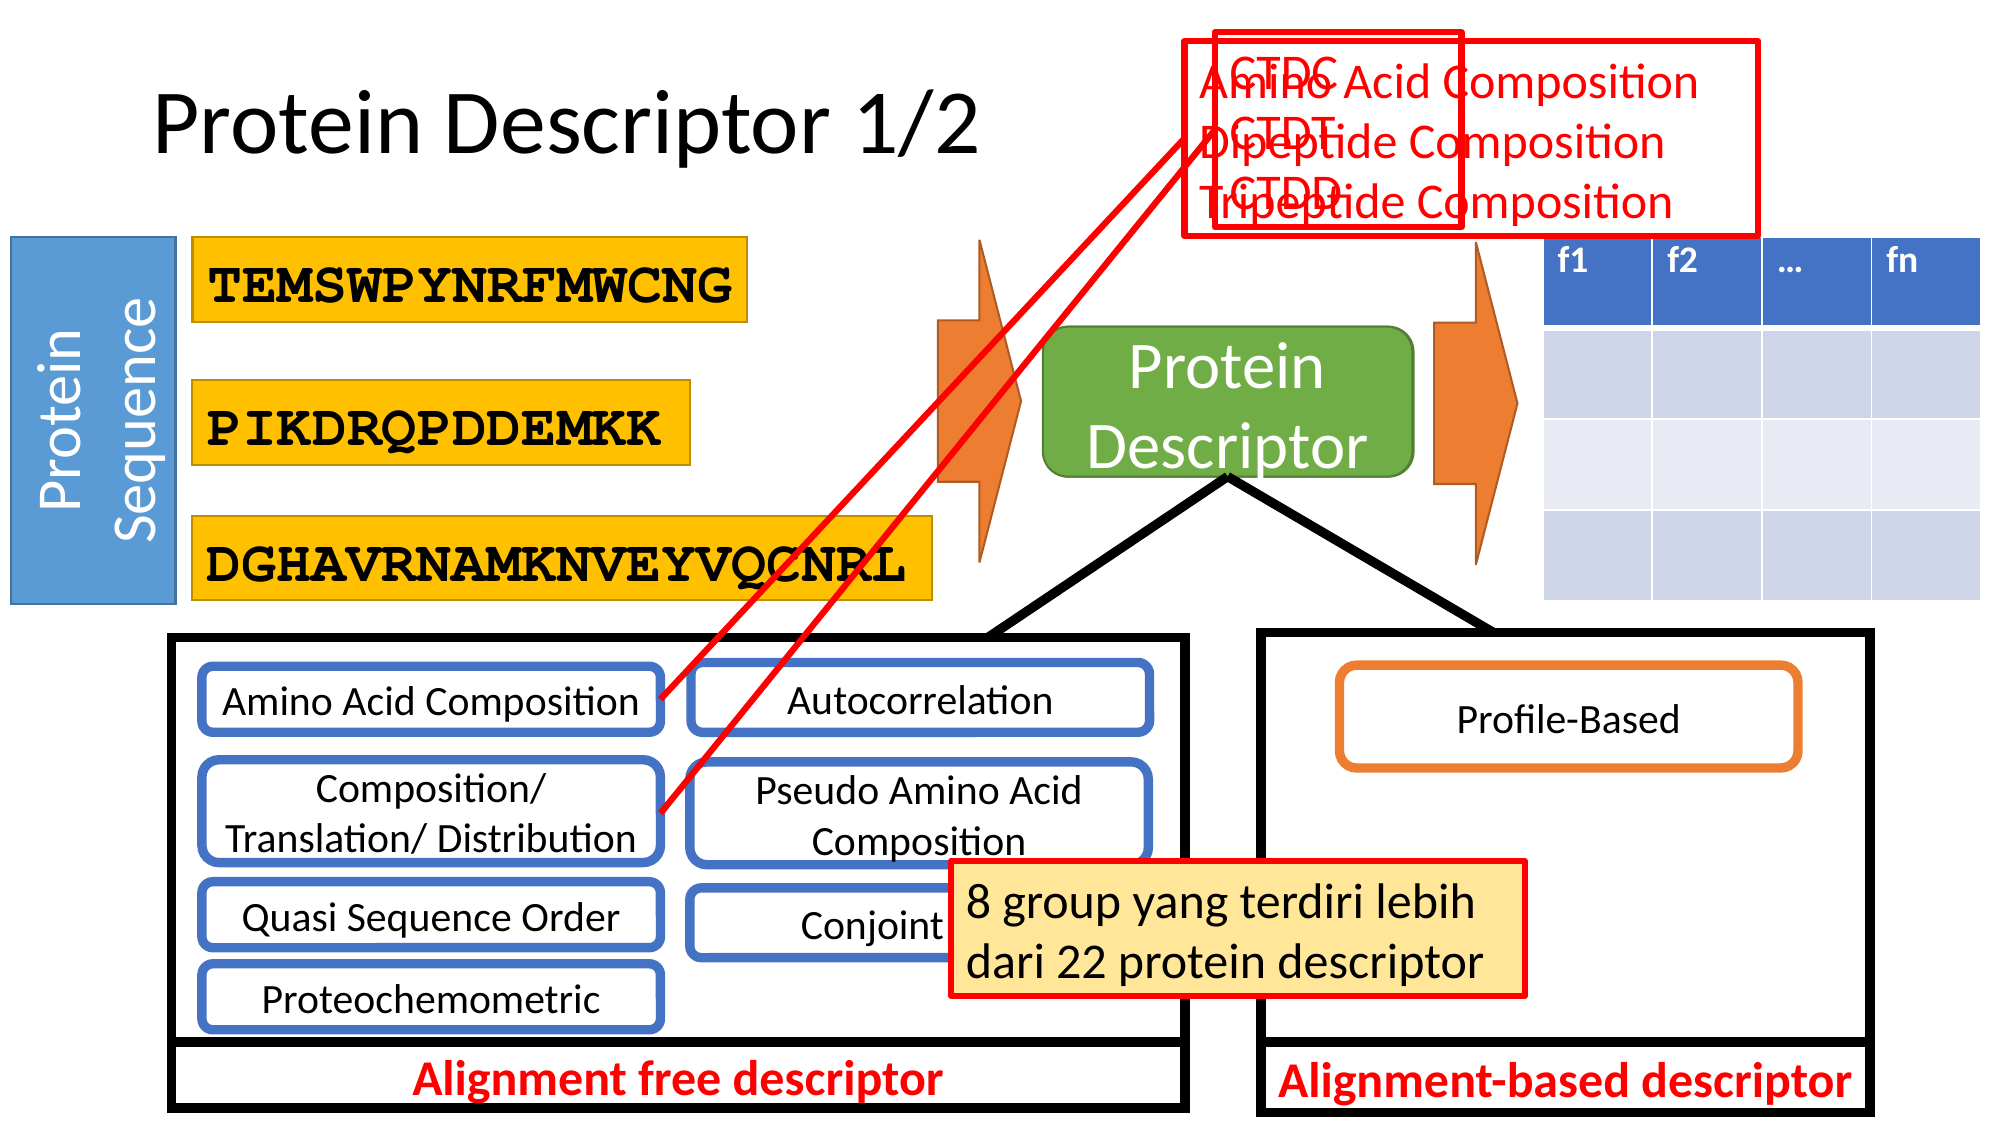

CTDC
CTDT
CTDD
Amino Acid Composition
Dipeptide Composition
Tripeptide Composition
# Protein Descriptor 1/2
TEMSWPYNRFMWCNG
| f1 | f2 | … | fn |
| --- | --- | --- | --- |
|  |  |  |  |
|  |  |  |  |
|  |  |  |  |

Protein Descriptor
Feature Extraction
Protein Sequence
PIKDRQPDDEMKK

Alignment free descriptor
Autocorrelation
Amino Acid Composition
Composition/Translation/ Distribution
Pseudo Amino Acid Composition
Quasi Sequence Order
Conjoint Triad
Proteochemometric

Alignment-based descriptor
Profile-Based
DGHAVRNAMKNVEYVQCNRL
8 group yang terdiri lebih dari 22 protein descriptor
49